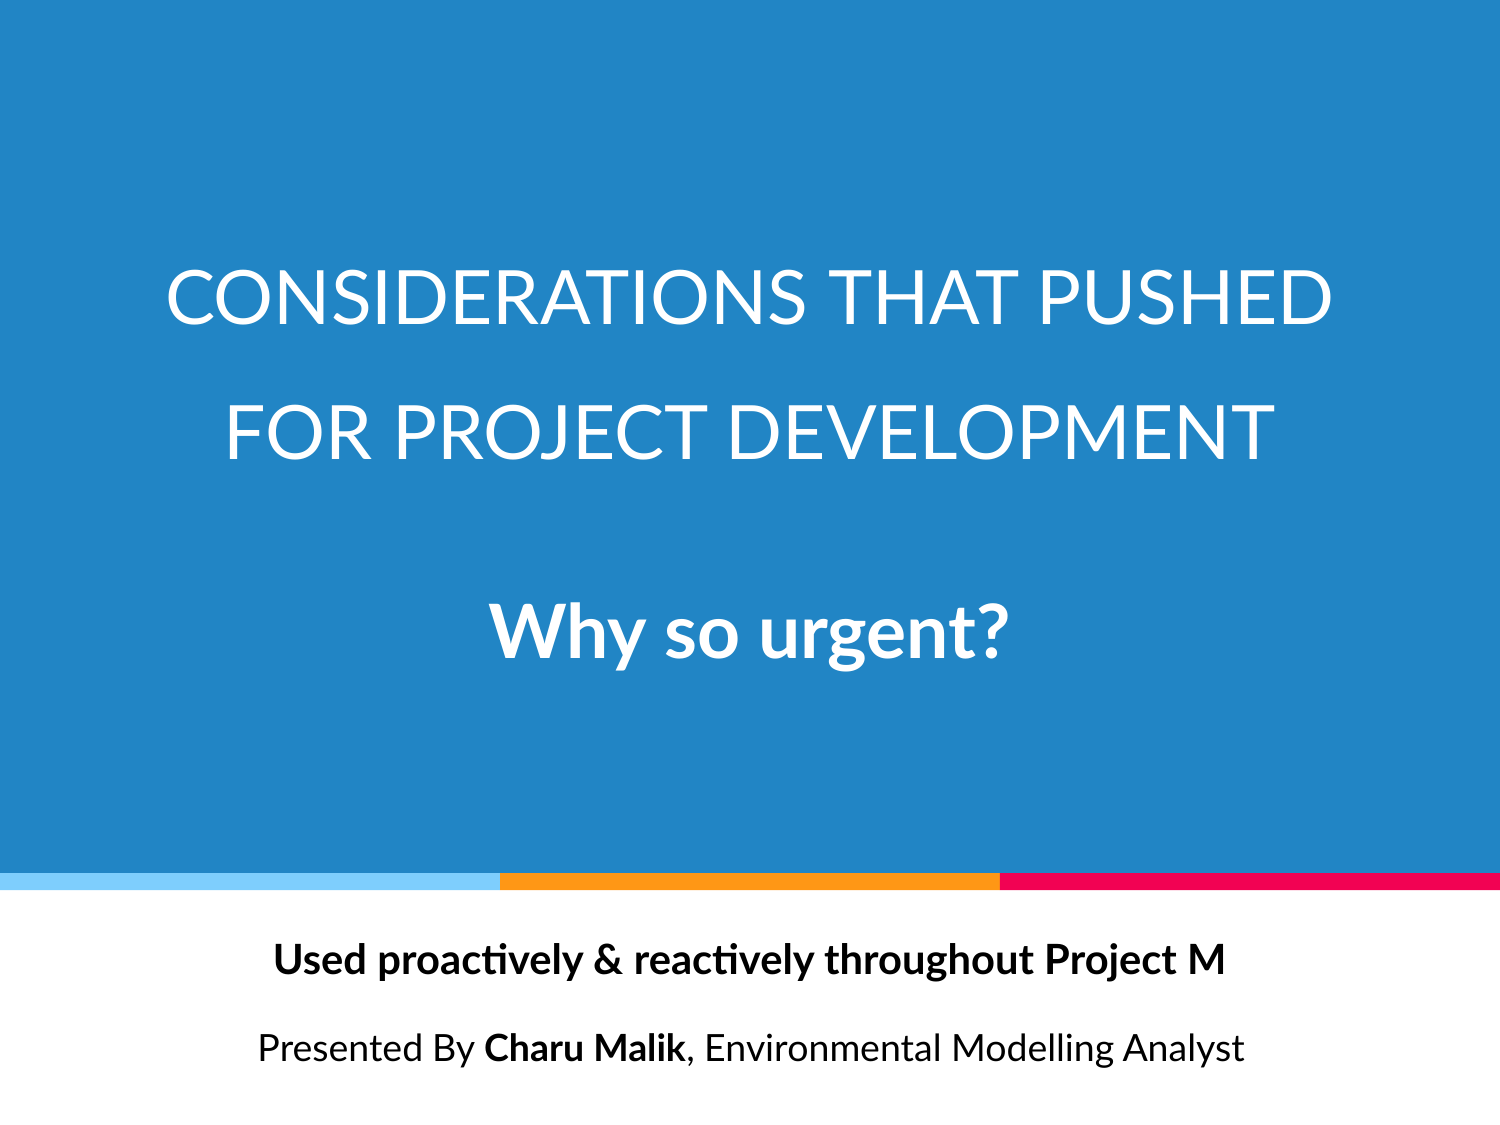

# CONSIDERATIONS THAT PUSHED FOR PROJECT DEVELOPMENT
Why so urgent?
Used proactively & reactively throughout Project M
	Presented By Charu Malik​, Environmental Modelling Analyst